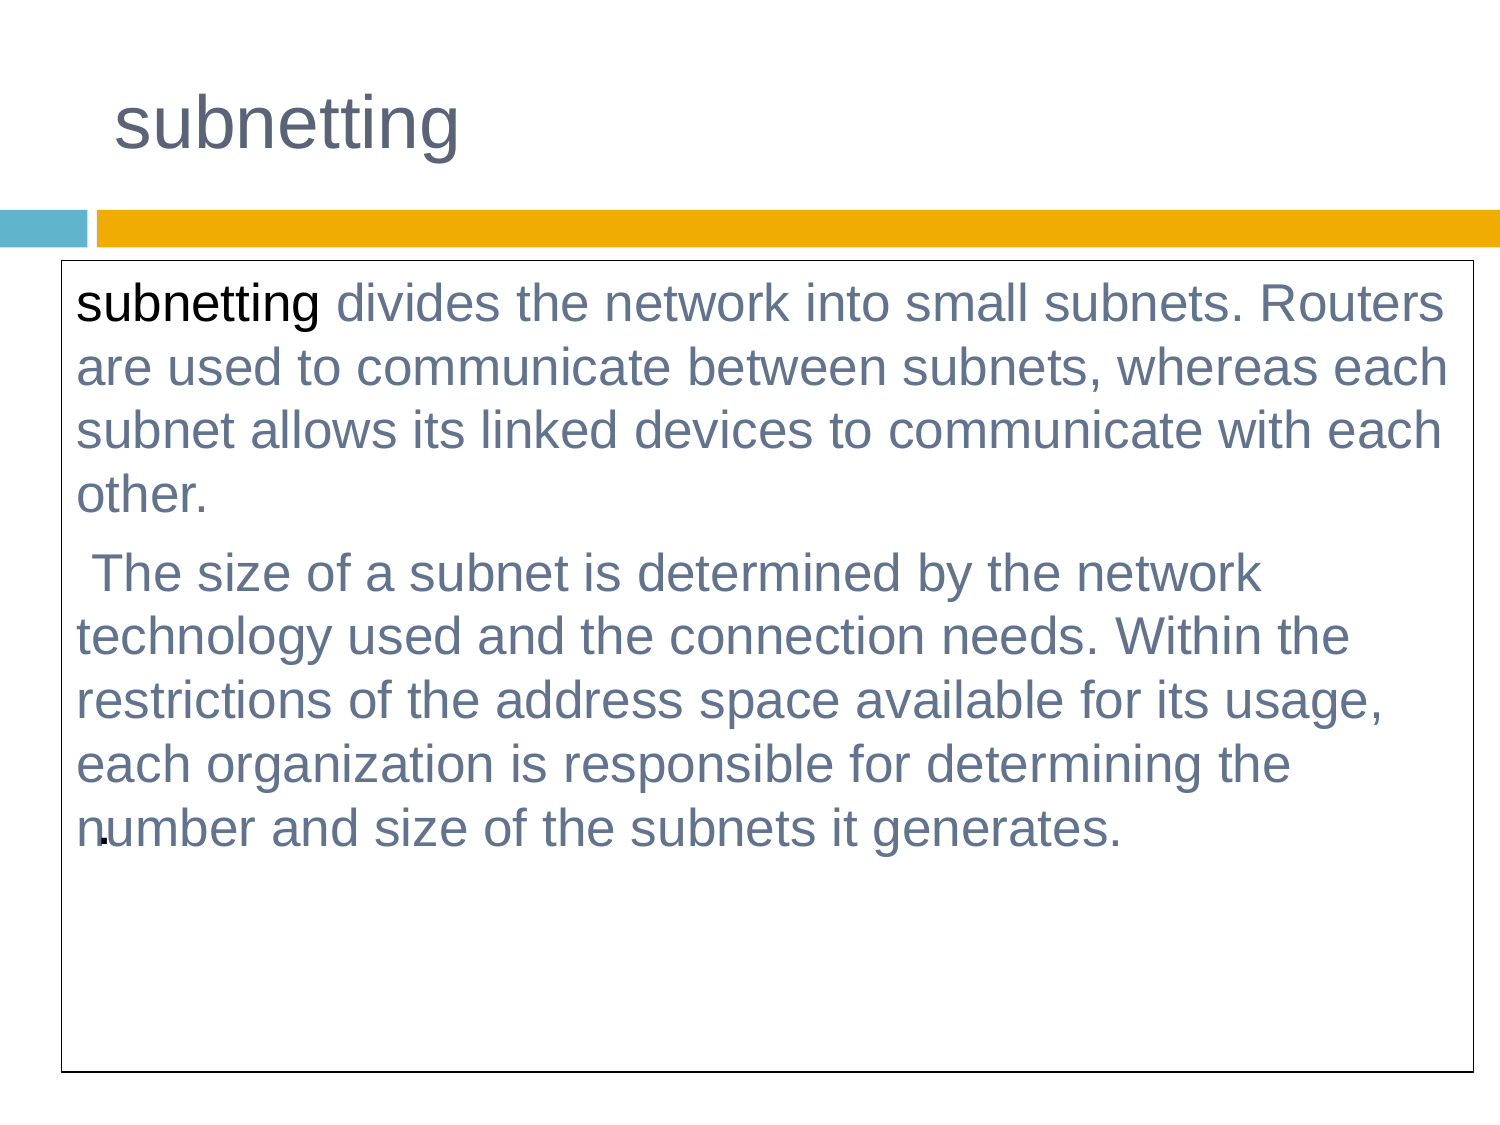

# subnetting
subnetting divides the network into small subnets. Routers are used to communicate between subnets, whereas each subnet allows its linked devices to communicate with each other.
 The size of a subnet is determined by the network technology used and the connection needs. Within the restrictions of the address space available for its usage, each organization is responsible for determining the number and size of the subnets it generates.
.